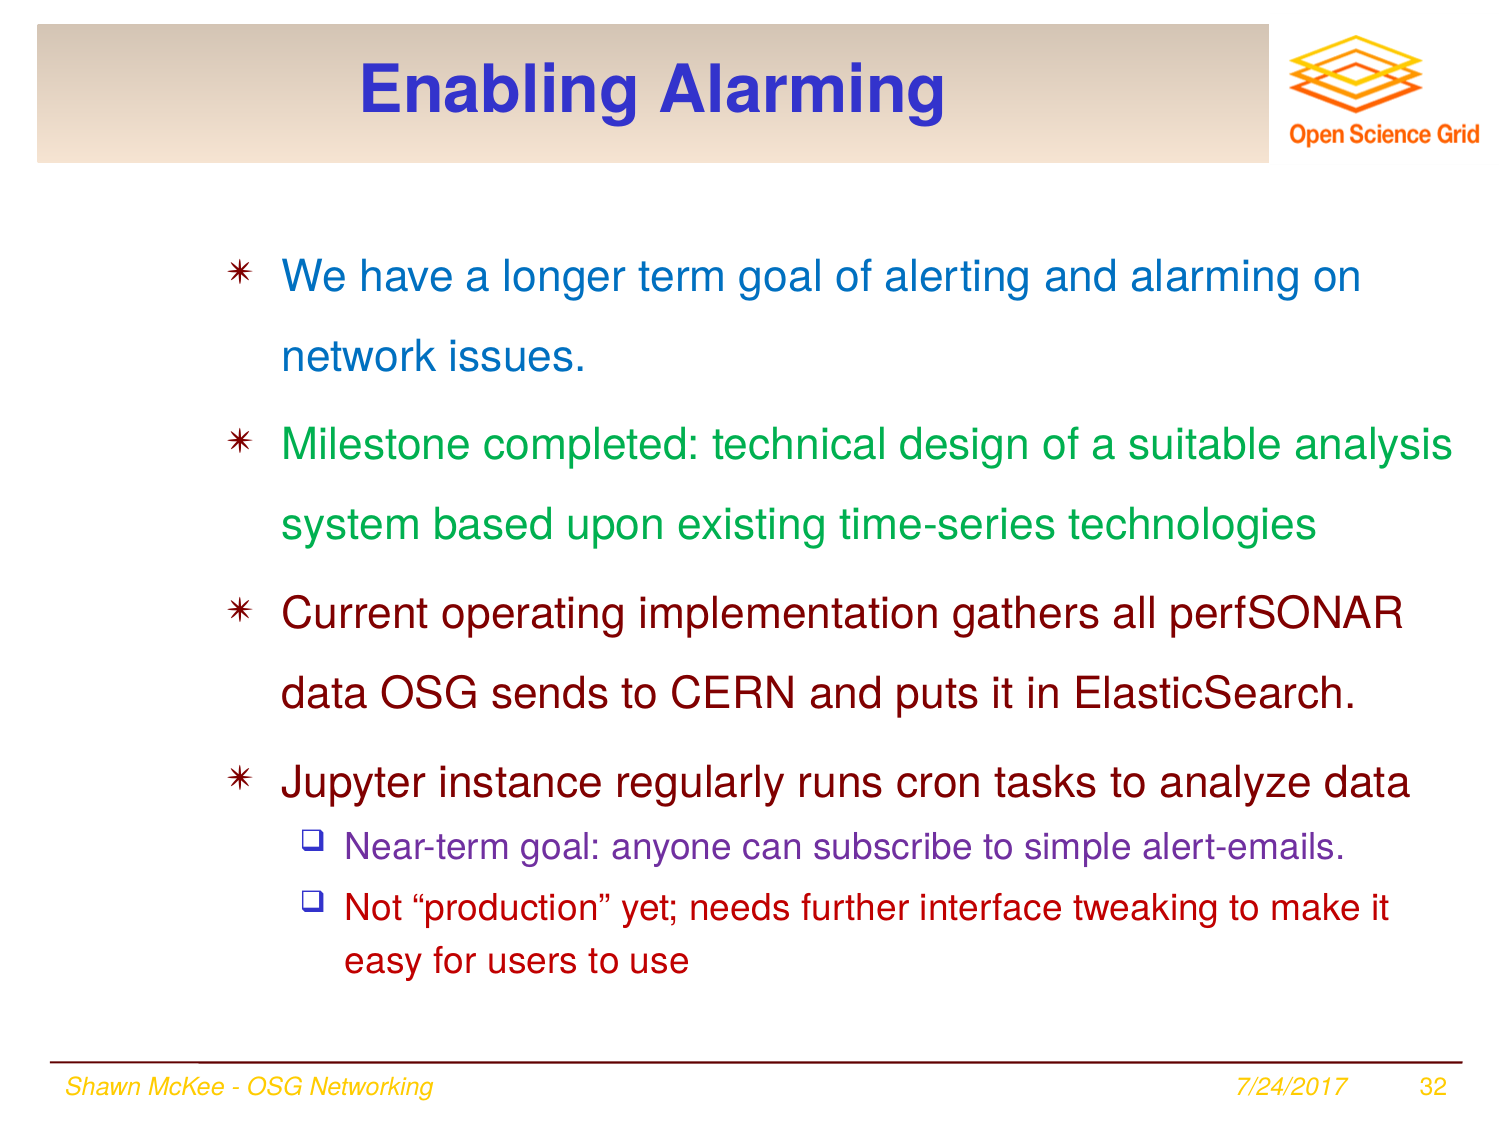

# Enabling Alarming
We have a longer term goal of alerting and alarming on network issues.
Milestone completed: technical design of a suitable analysis system based upon existing time-series technologies
Current operating implementation gathers all perfSONAR data OSG sends to CERN and puts it in ElasticSearch.
Jupyter instance regularly runs cron tasks to analyze data
Near-term goal: anyone can subscribe to simple alert-emails.
Not “production” yet; needs further interface tweaking to make it easy for users to use
Shawn McKee - OSG Networking
7/24/2017
32